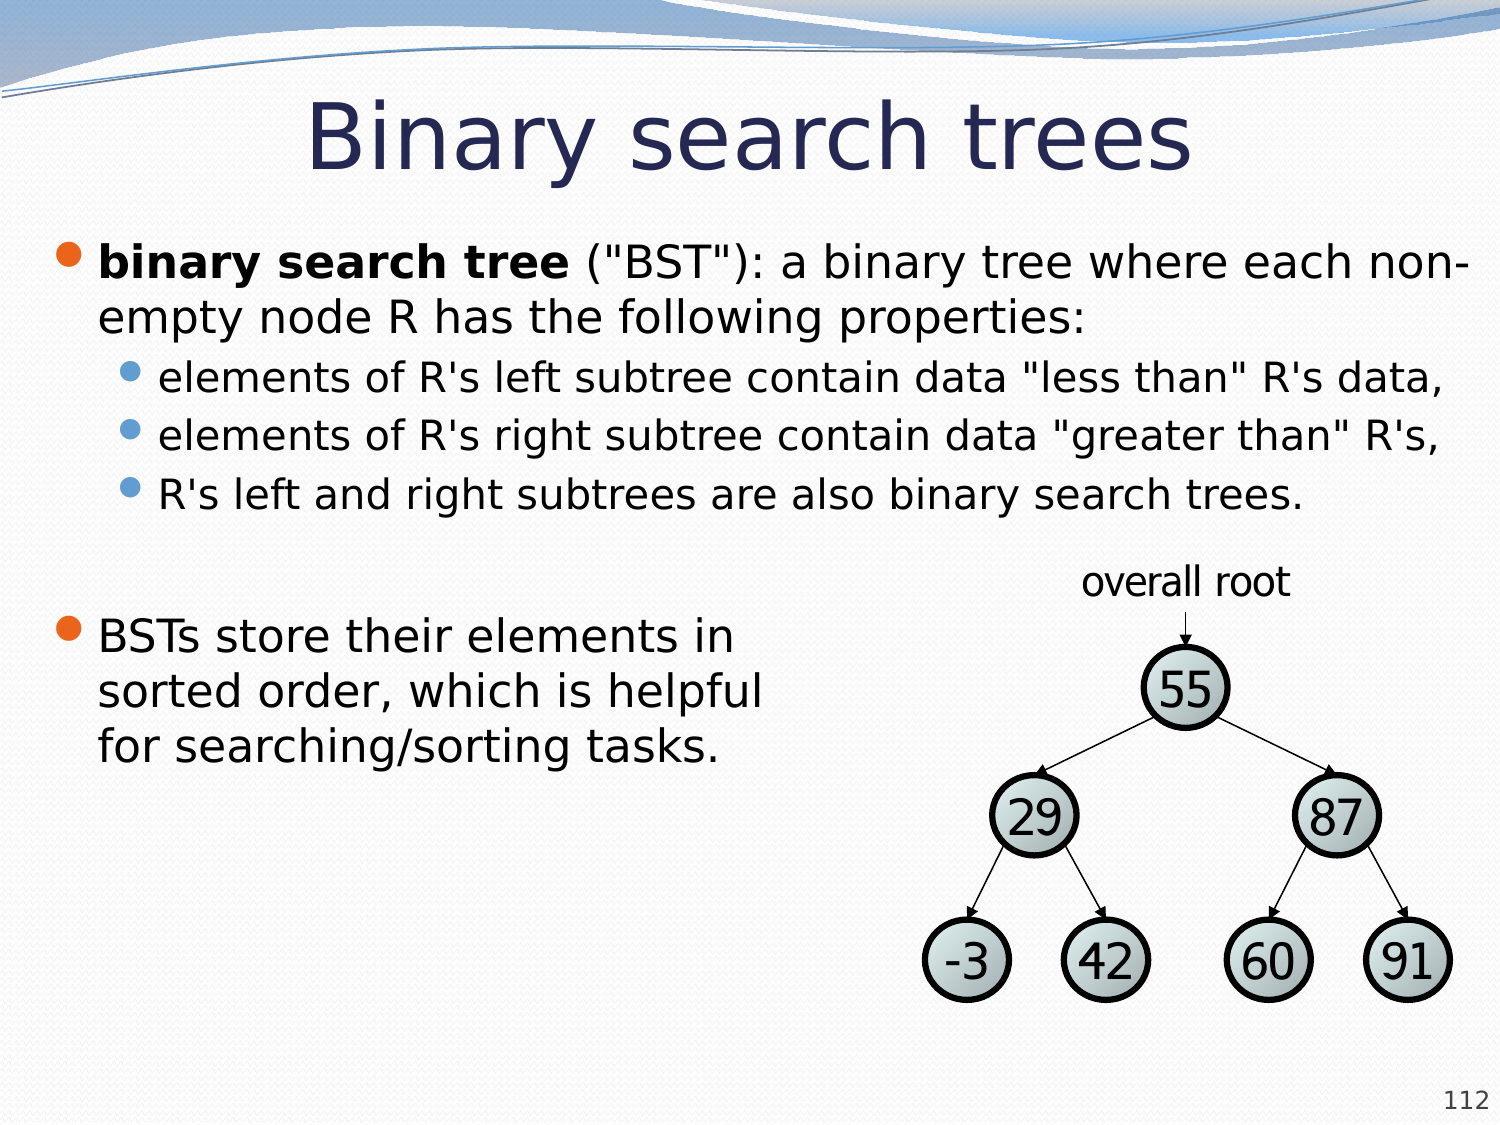

# Binary search trees
binary search tree ("BST"): a binary tree where each non-empty node R has the following properties:
elements of R's left subtree contain data "less than" R's data,
elements of R's right subtree contain data "greater than" R's,
R's left and right subtrees are also binary search trees.

BSTs store their elements in
sorted order, which is helpful
for searching/sorting tasks.
overall root
55
29
87
-3
42
60
91